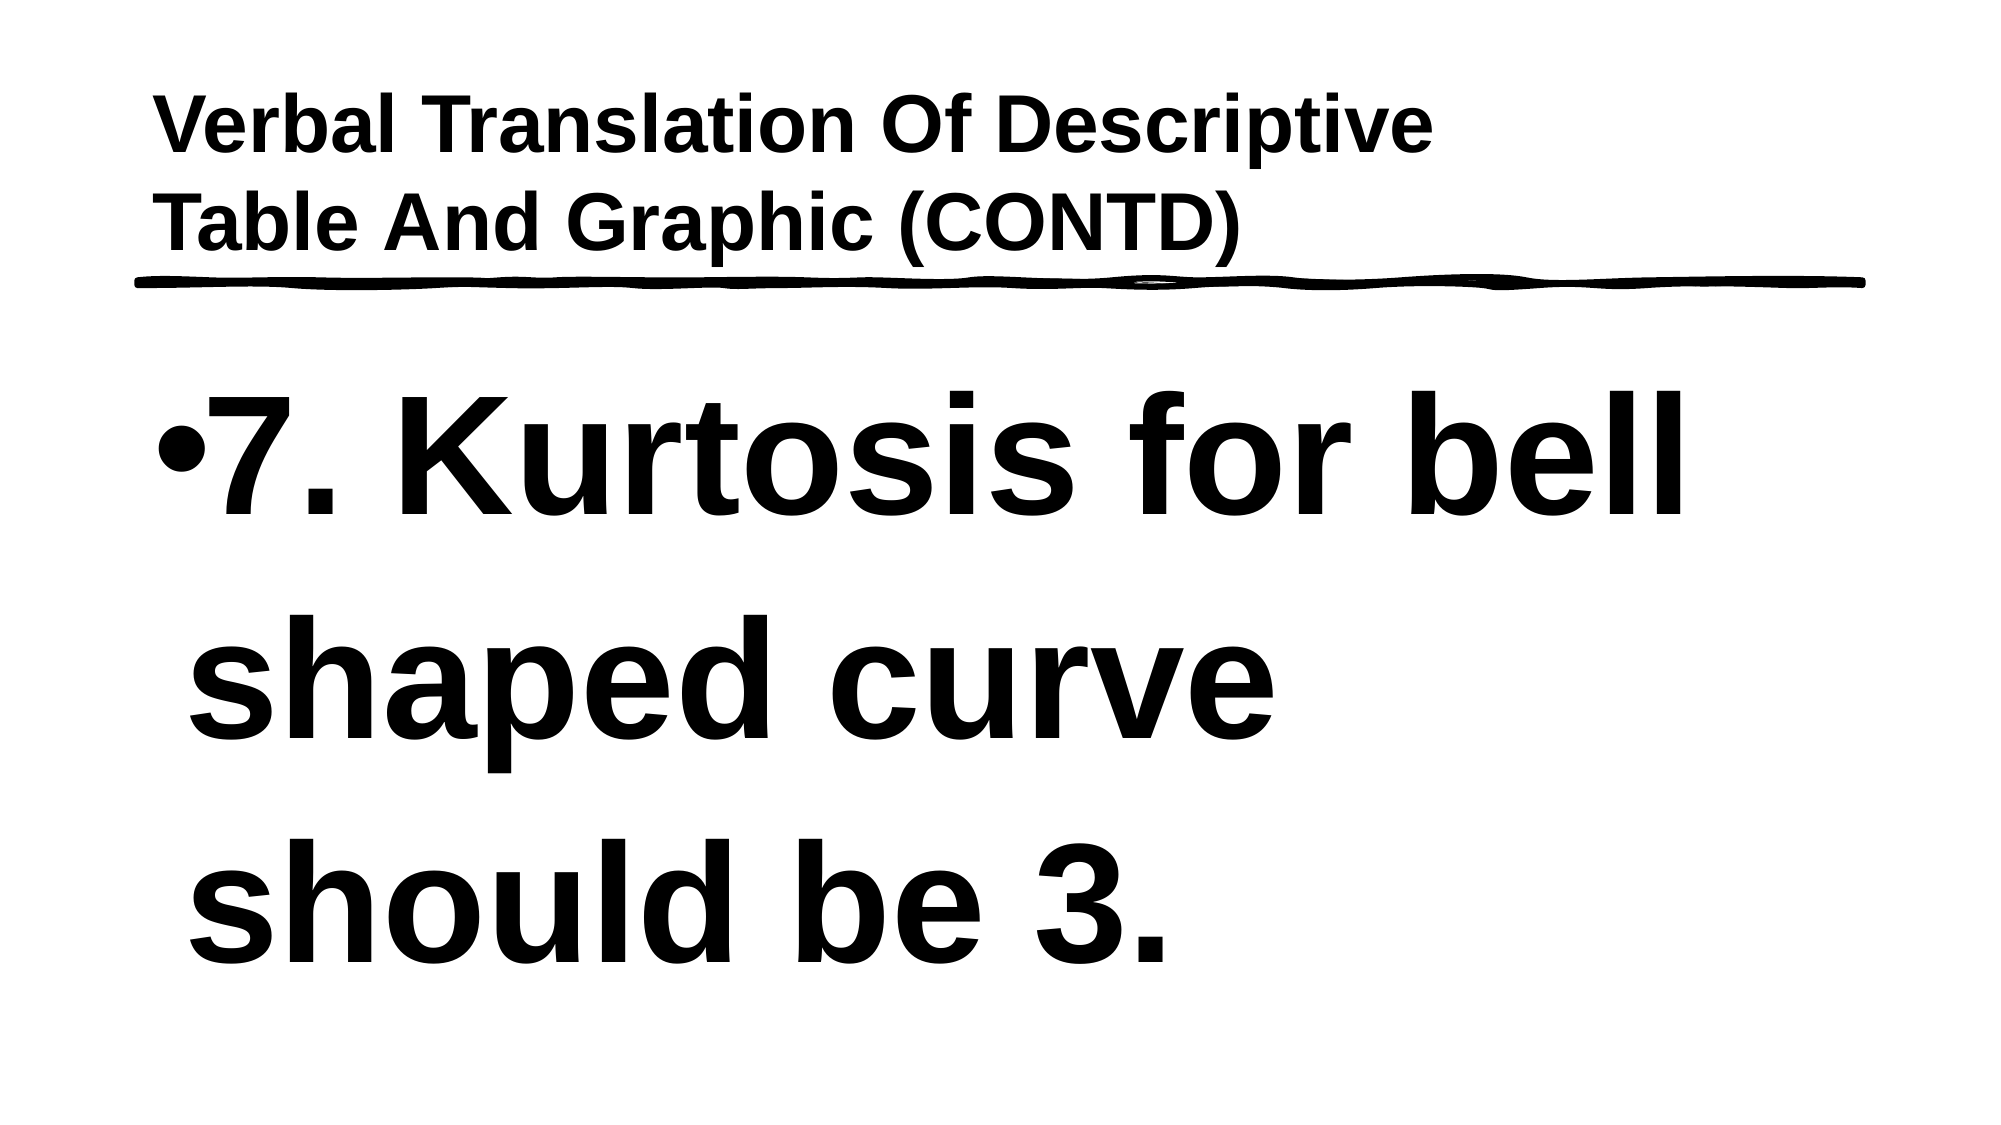

# Verbal Translation Of Descriptive Table And Graphic (CONTD)
7. Kurtosis for bell shaped curve should be 3.